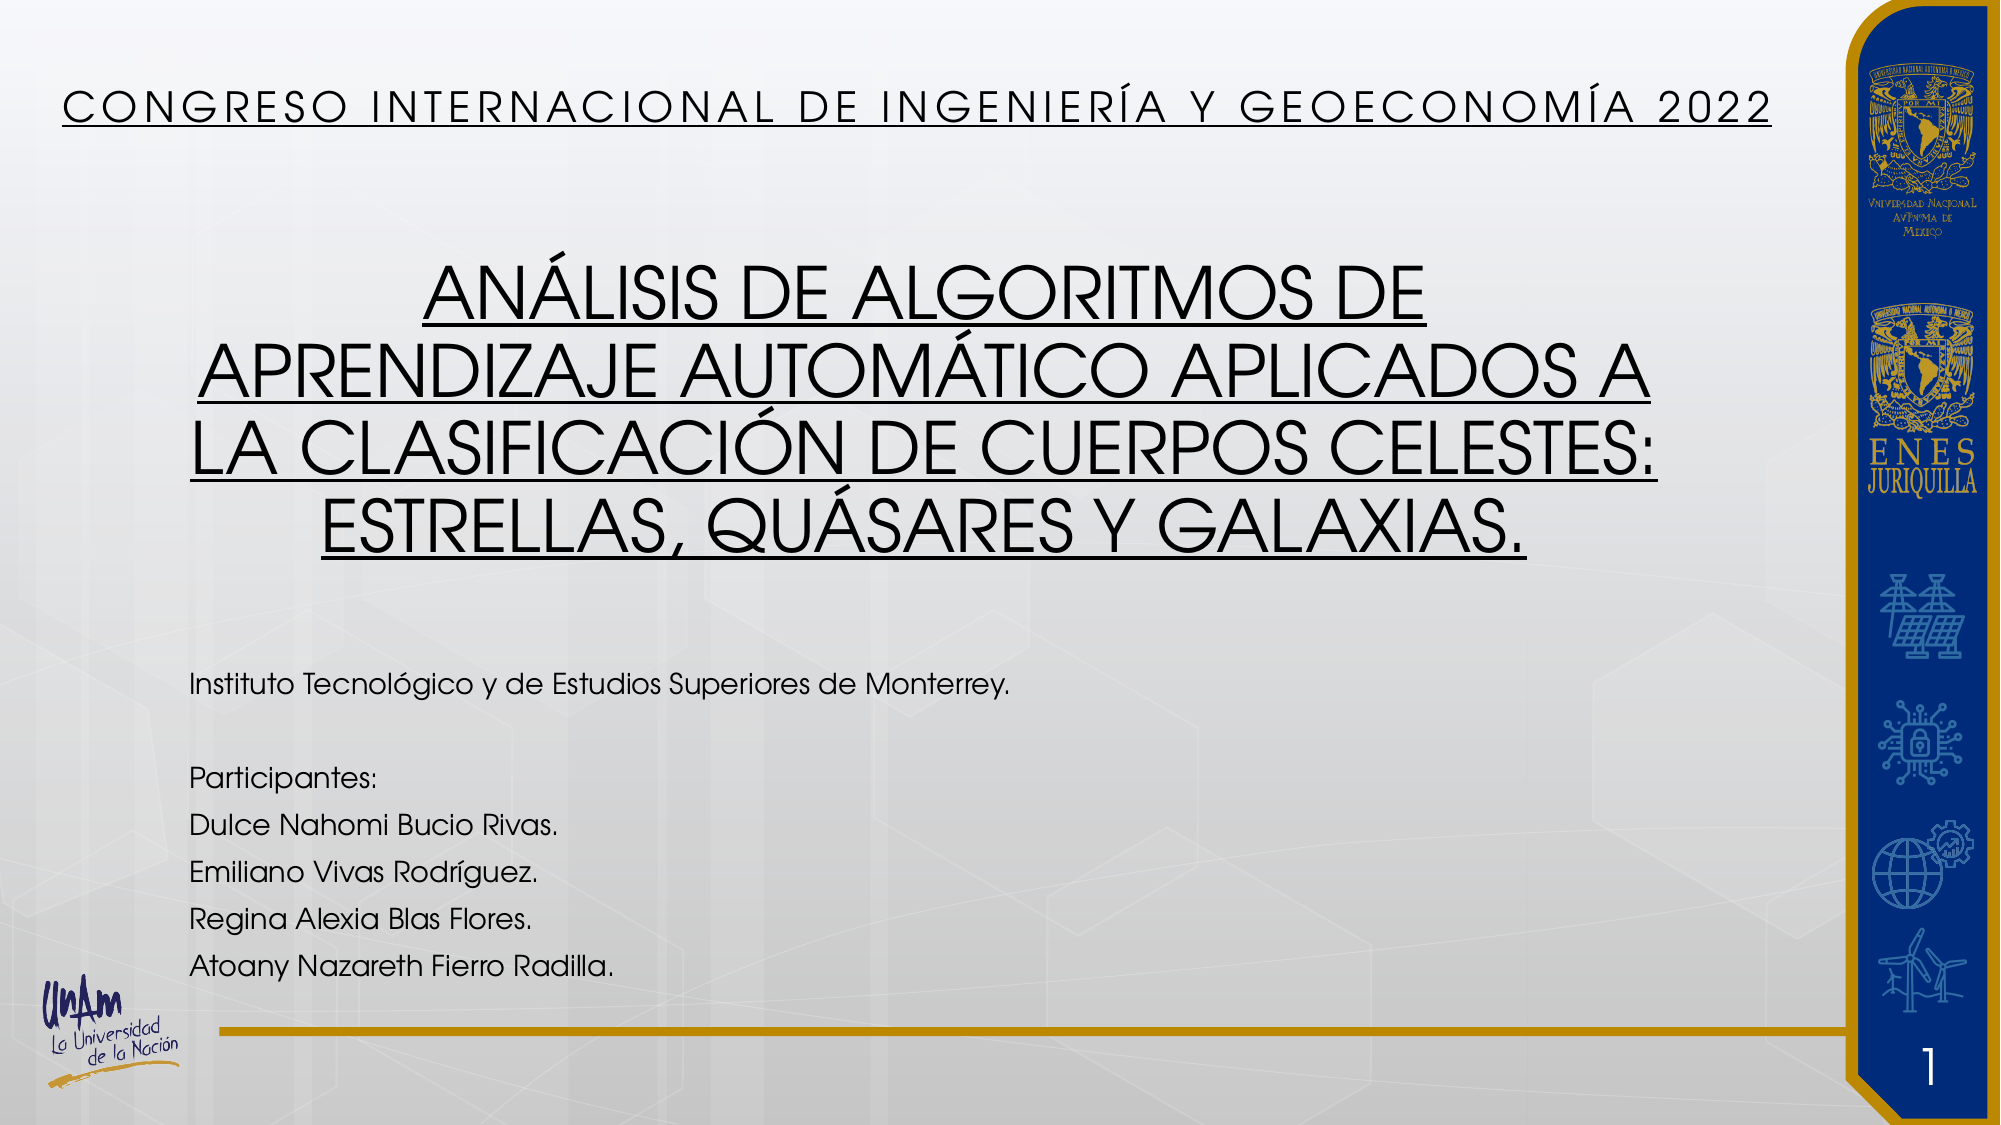

CONGRESO INTERNACIONAL DE INGENIERÍA Y GEOECONOMÍA 2022
# ANÁLISIS DE ALGORITMOS DE APRENDIZAJE AUTOMÁTICO APLICADOS A LA CLASIFICACIÓN DE CUERPOS CELESTES: ESTRELLAS, QUÁSARES Y GALAXIAS.
Instituto Tecnológico y de Estudios Superiores de Monterrey.

Participantes:
Dulce Nahomi Bucio Rivas.
Emiliano Vivas Rodríguez.
Regina Alexia Blas Flores.
Atoany Nazareth Fierro Radilla.